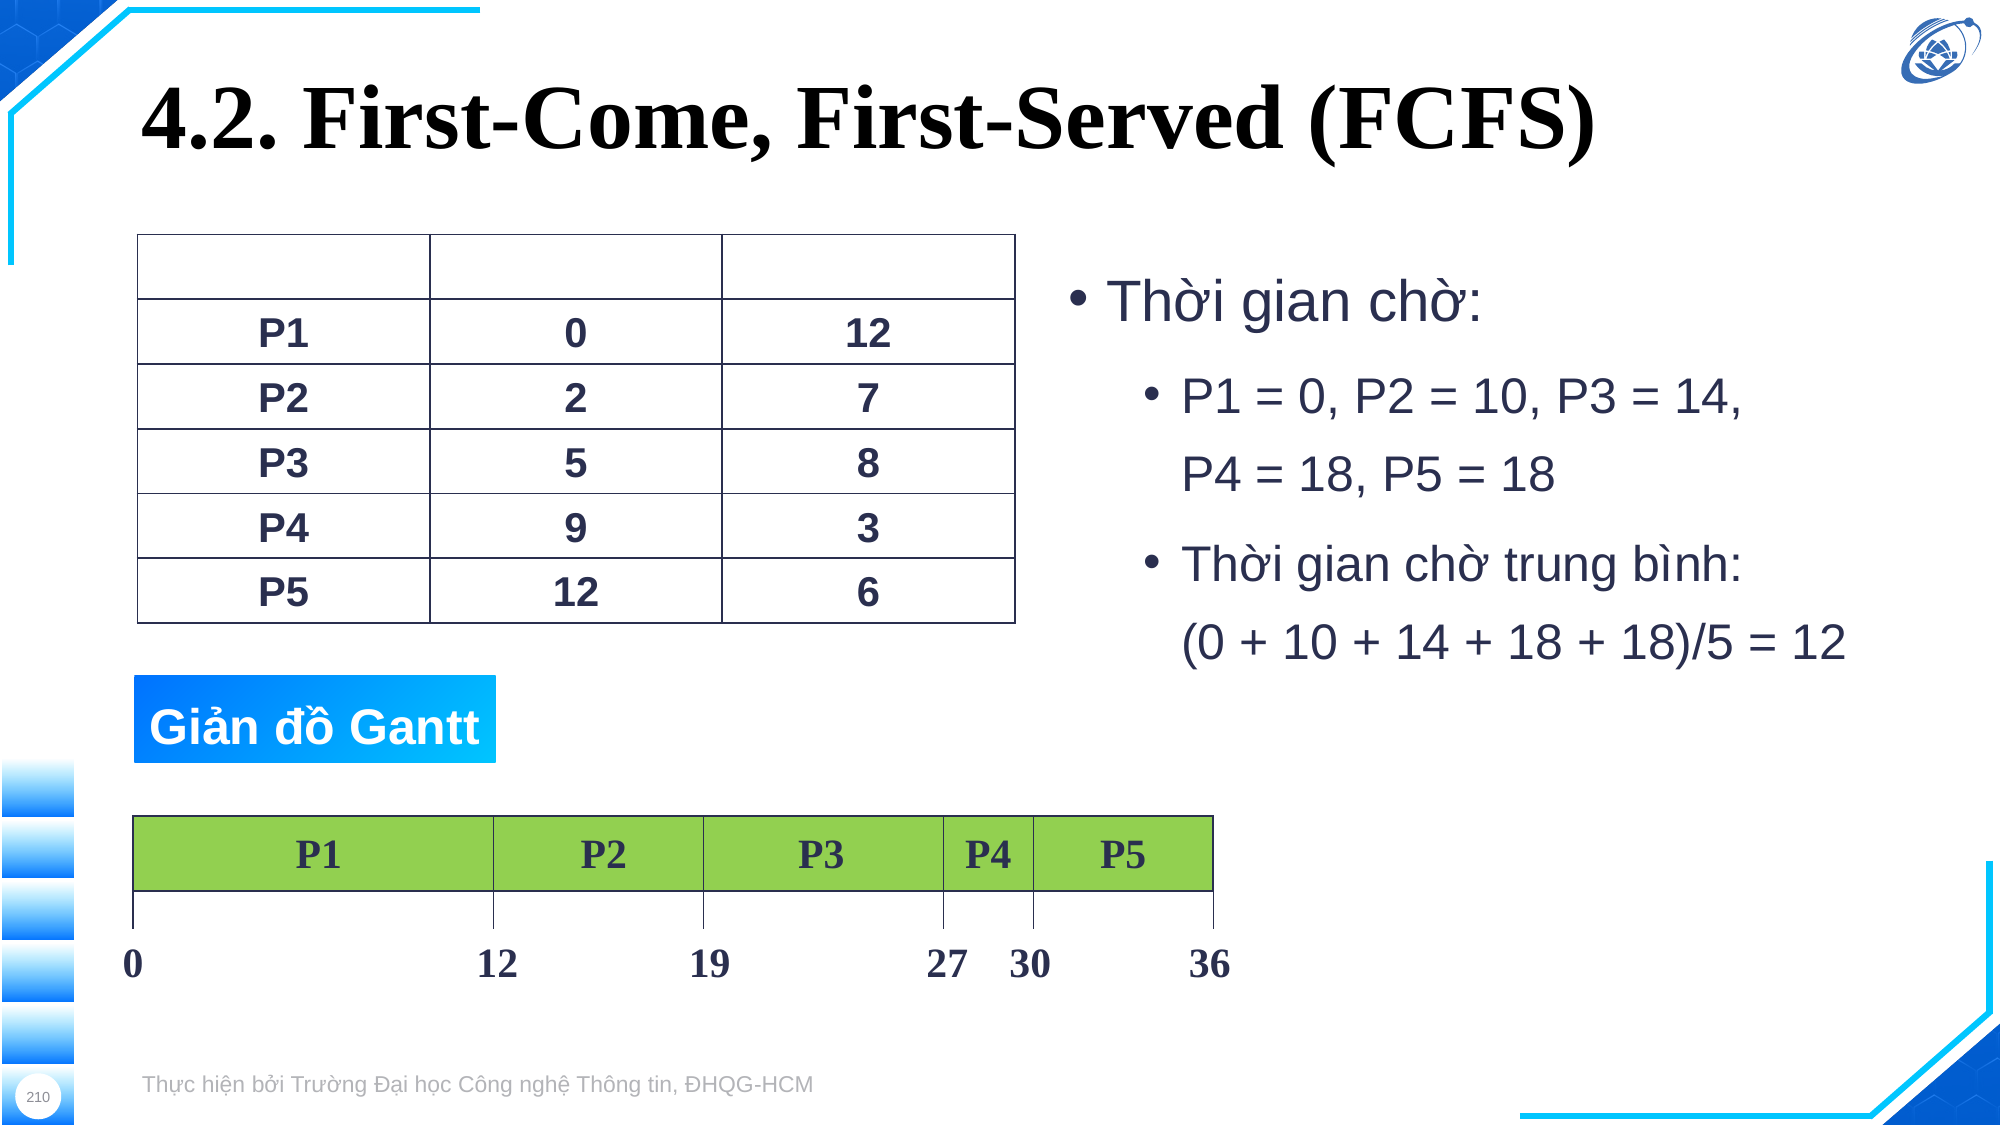

# 4.2. First-Come, First-Served (FCFS)
| Process | Arrival Time | Burst Time |
| --- | --- | --- |
| P1 | 0 | 12 |
| P2 | 2 | 7 |
| P3 | 5 | 8 |
| P4 | 9 | 3 |
| P5 | 12 | 6 |
Thời gian chờ:
P1 = 0, P2 = 10, P3 = 14,
P4 = 18, P5 = 18
Thời gian chờ trung bình:
(0 + 10 + 14 + 18 + 18)/5 = 12
Giản đồ Gantt

P1
P2
P3
P4
P5
0
12
19
27
30
36
Thực hiện bởi Trường Đại học Công nghệ Thông tin, ĐHQG-HCM
210